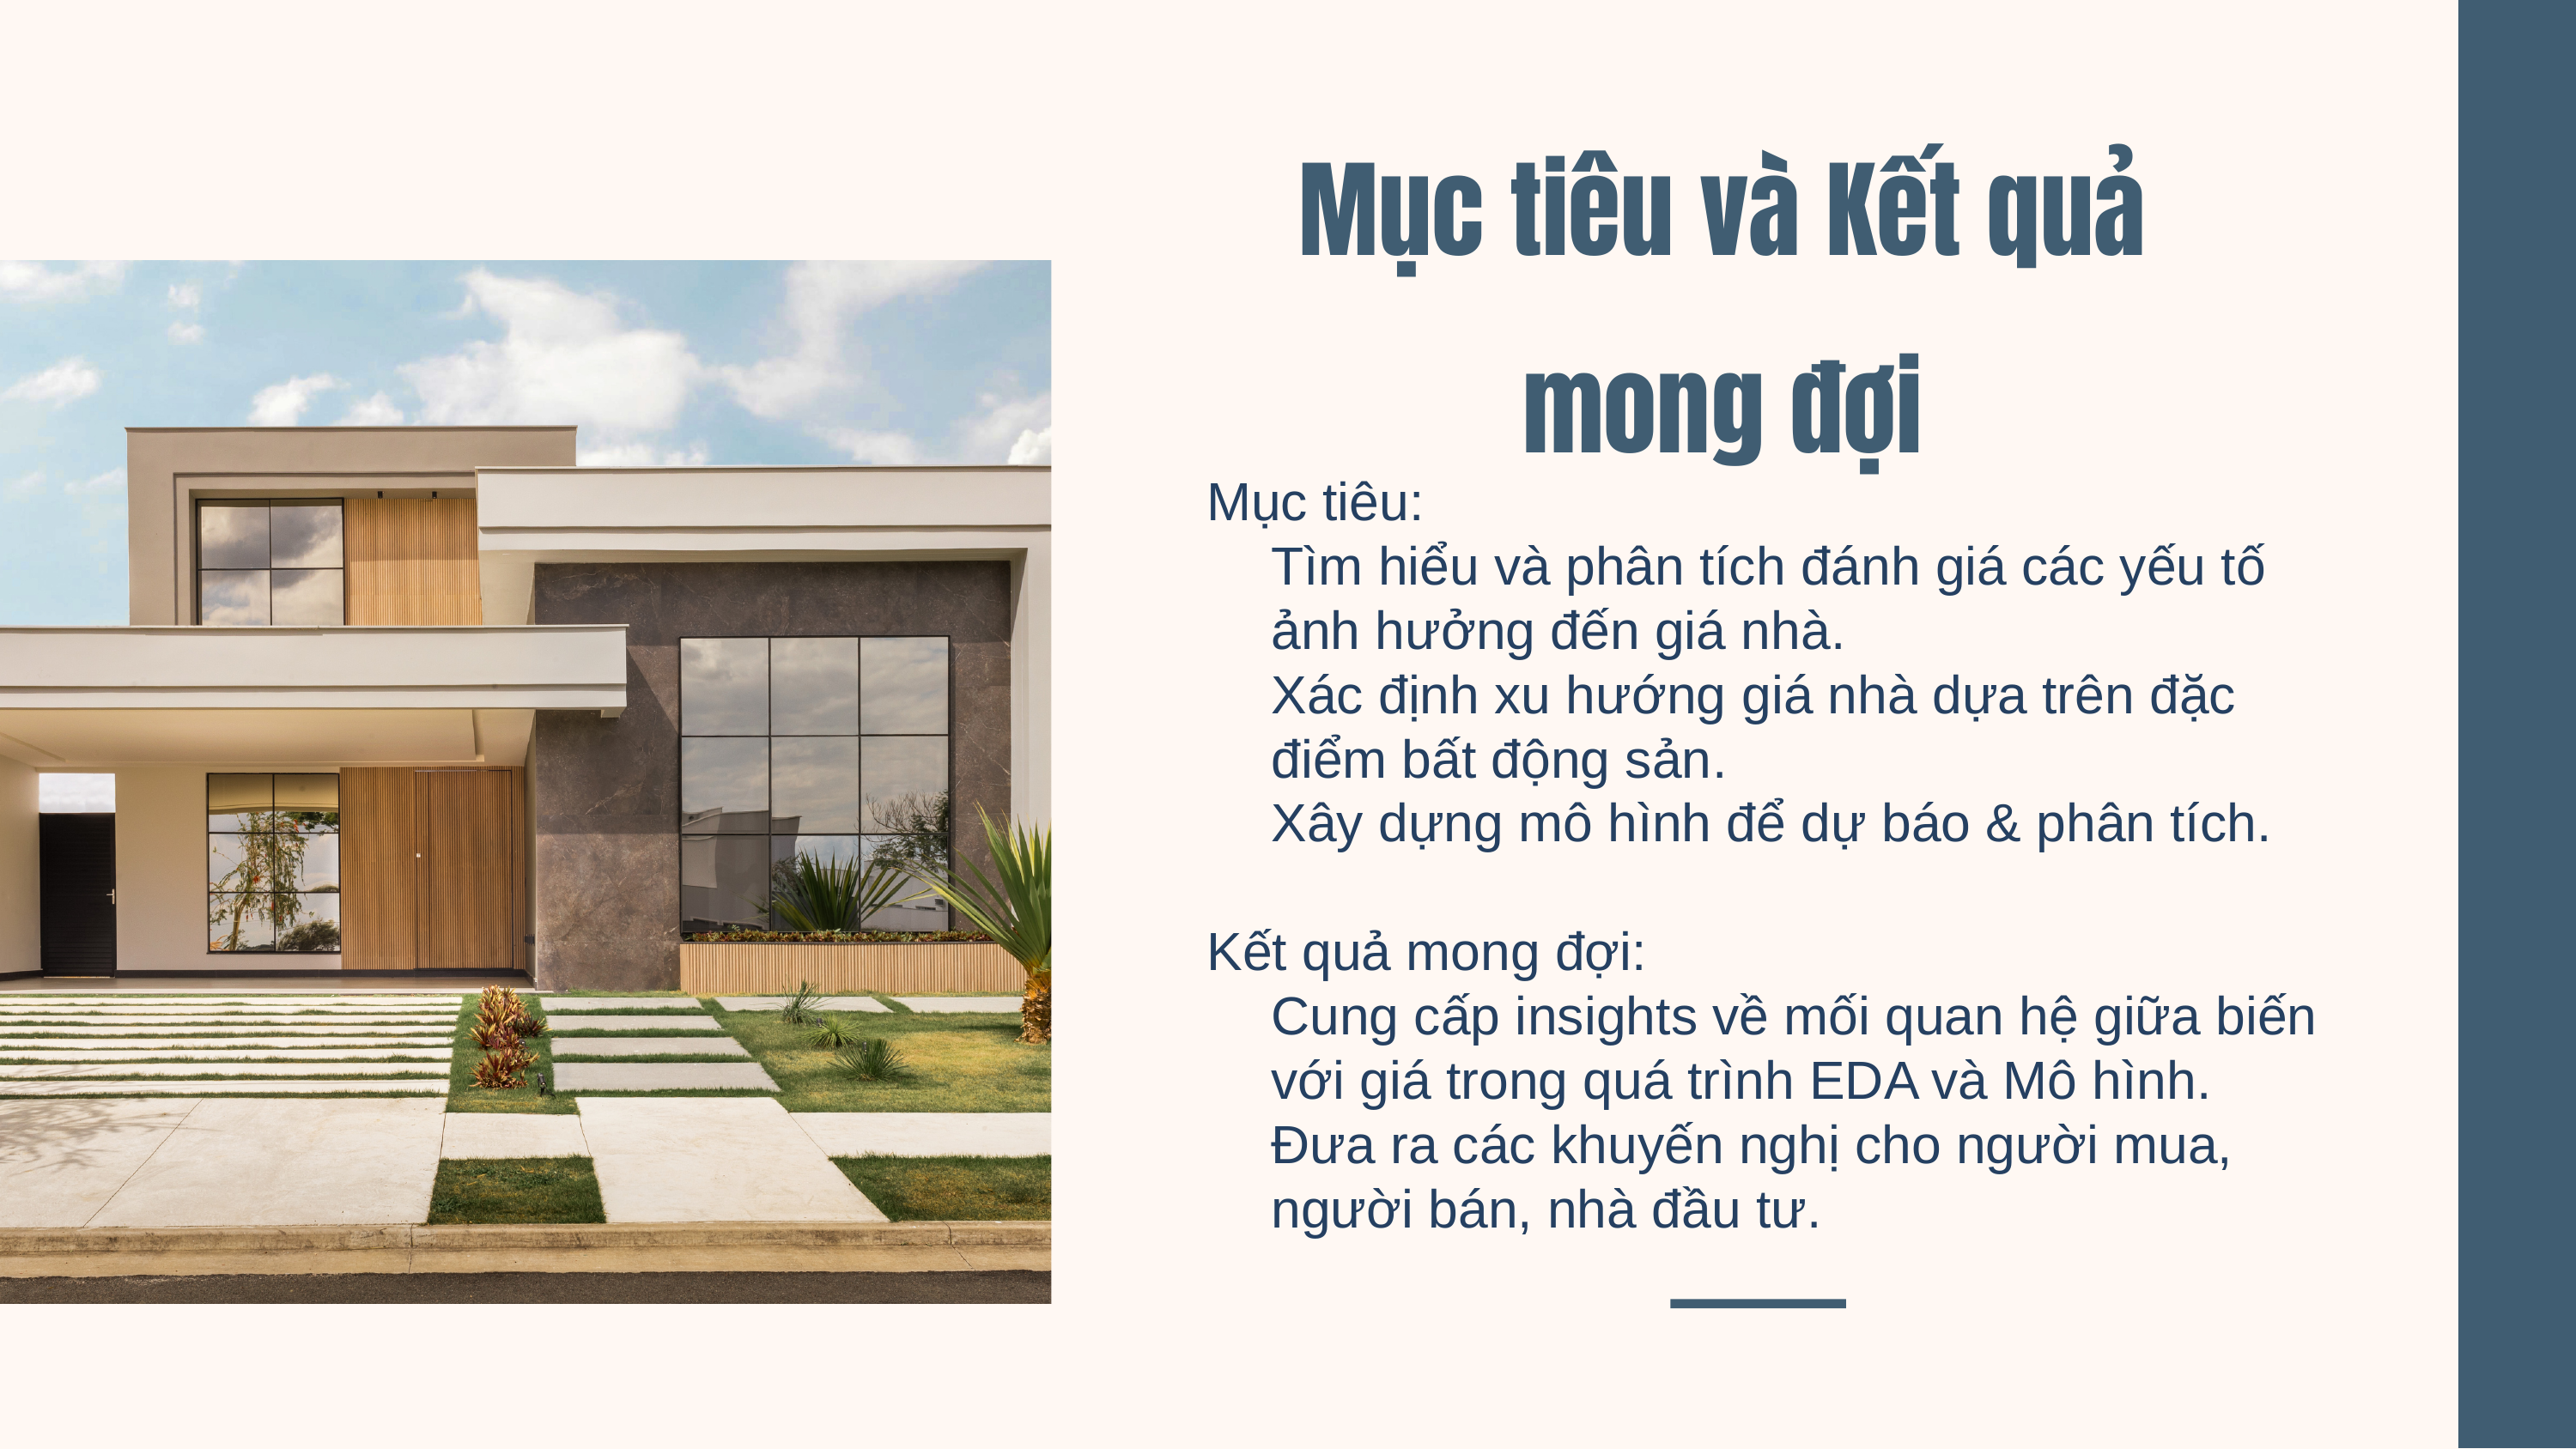

Mục tiêu và Kết quả mong đợi

Mục tiêu:
Tìm hiểu và phân tích đánh giá các yếu tố ảnh hưởng đến giá nhà.
Xác định xu hướng giá nhà dựa trên đặc điểm bất động sản.
Xây dựng mô hình để dự báo & phân tích.

Kết quả mong đợi:
Cung cấp insights về mối quan hệ giữa biến với giá trong quá trình EDA và Mô hình.
Đưa ra các khuyến nghị cho người mua, người bán, nhà đầu tư.